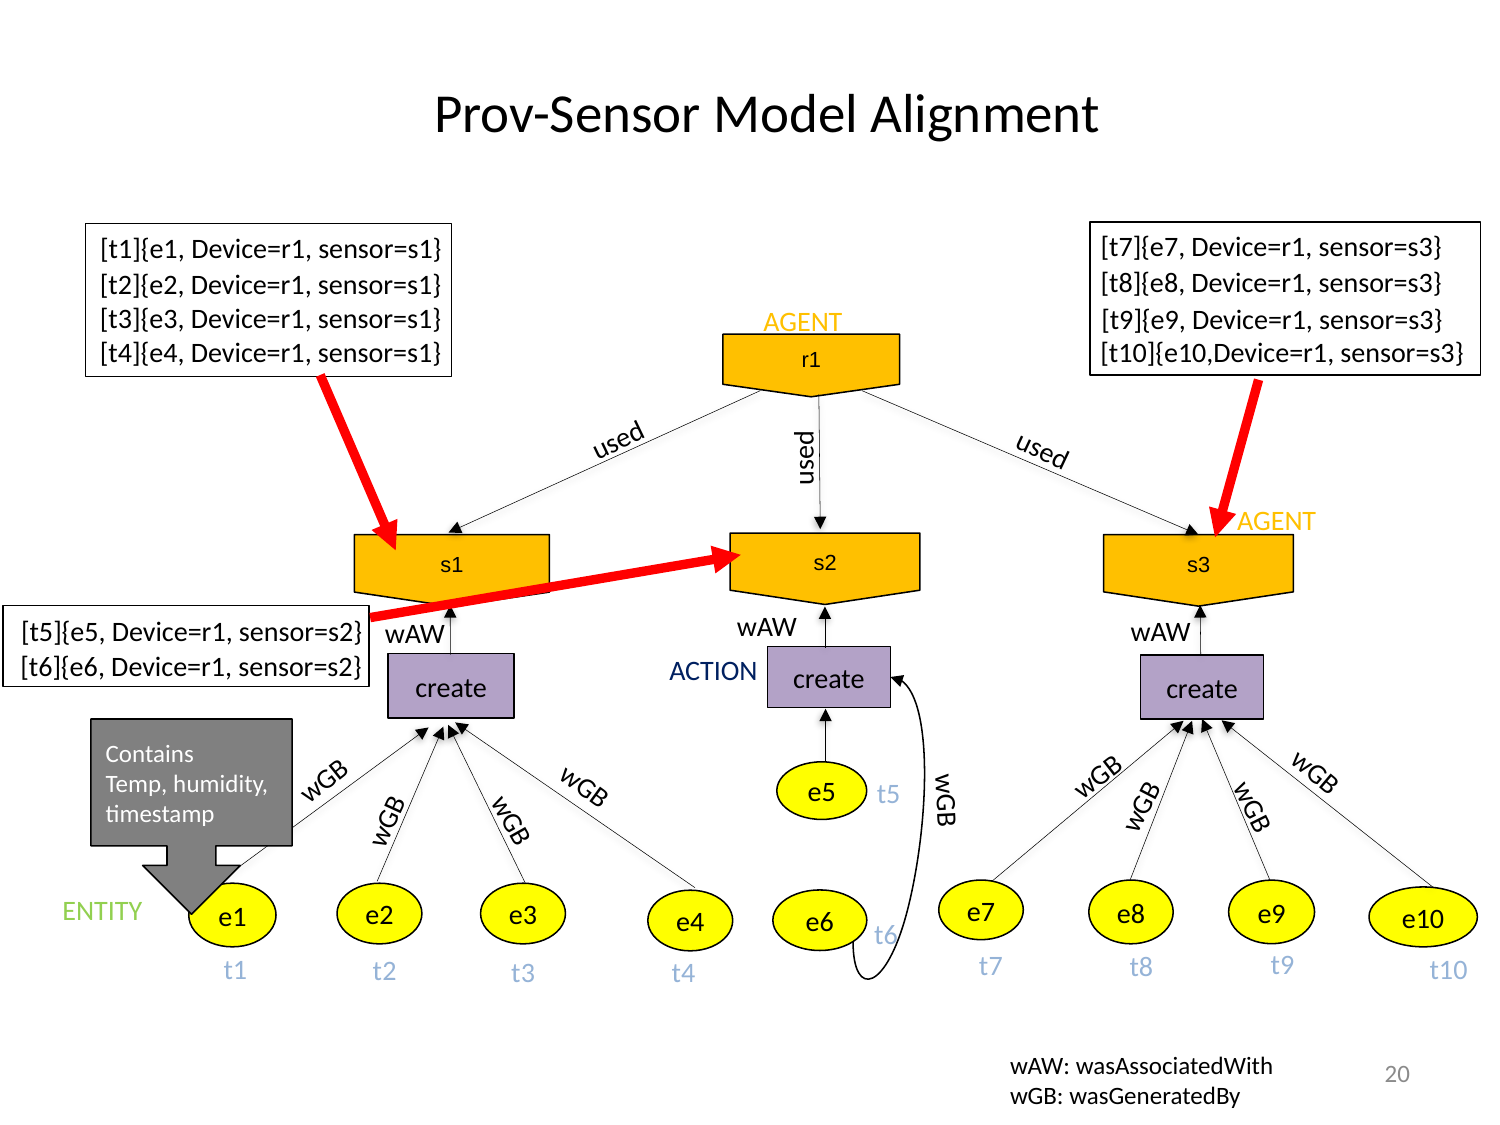

# Prov-Sensor Model Alignment
[t7]{e7, Device=r1, sensor=s3}

[t8]{e8, Device=r1, sensor=s3}
[t9]{e9, Device=r1, sensor=s3}
[t10]{e10,Device=r1, sensor=s3}
[t1]{e1, Device=r1, sensor=s1}

[t2]{e2, Device=r1, sensor=s1}
[t4]{e4, Device=r1, sensor=s1}
[t3]{e3, Device=r1, sensor=s1}
AGENT
r1
s1
e1
e2
e3
e4
wGB
wGB
wGB
wGB
create
s3
e8
e7
s2
create
e5
e6
used
used
used
AGENT

wAW
wAW

[t5]{e5, Device=r1, sensor=s2}
[t6]{e6, Device=r1, sensor=s2}
wAW
ACTION
create
Contains
Temp, humidity, timestamp
e9
e10
wGB
wGB
t5
wGB
wGB
wGB

ENTITY
t6
t9
t7
t8
t1
t10
t2
t3
t4
wAW: wasAssociatedWith
wGB: wasGeneratedBy
20